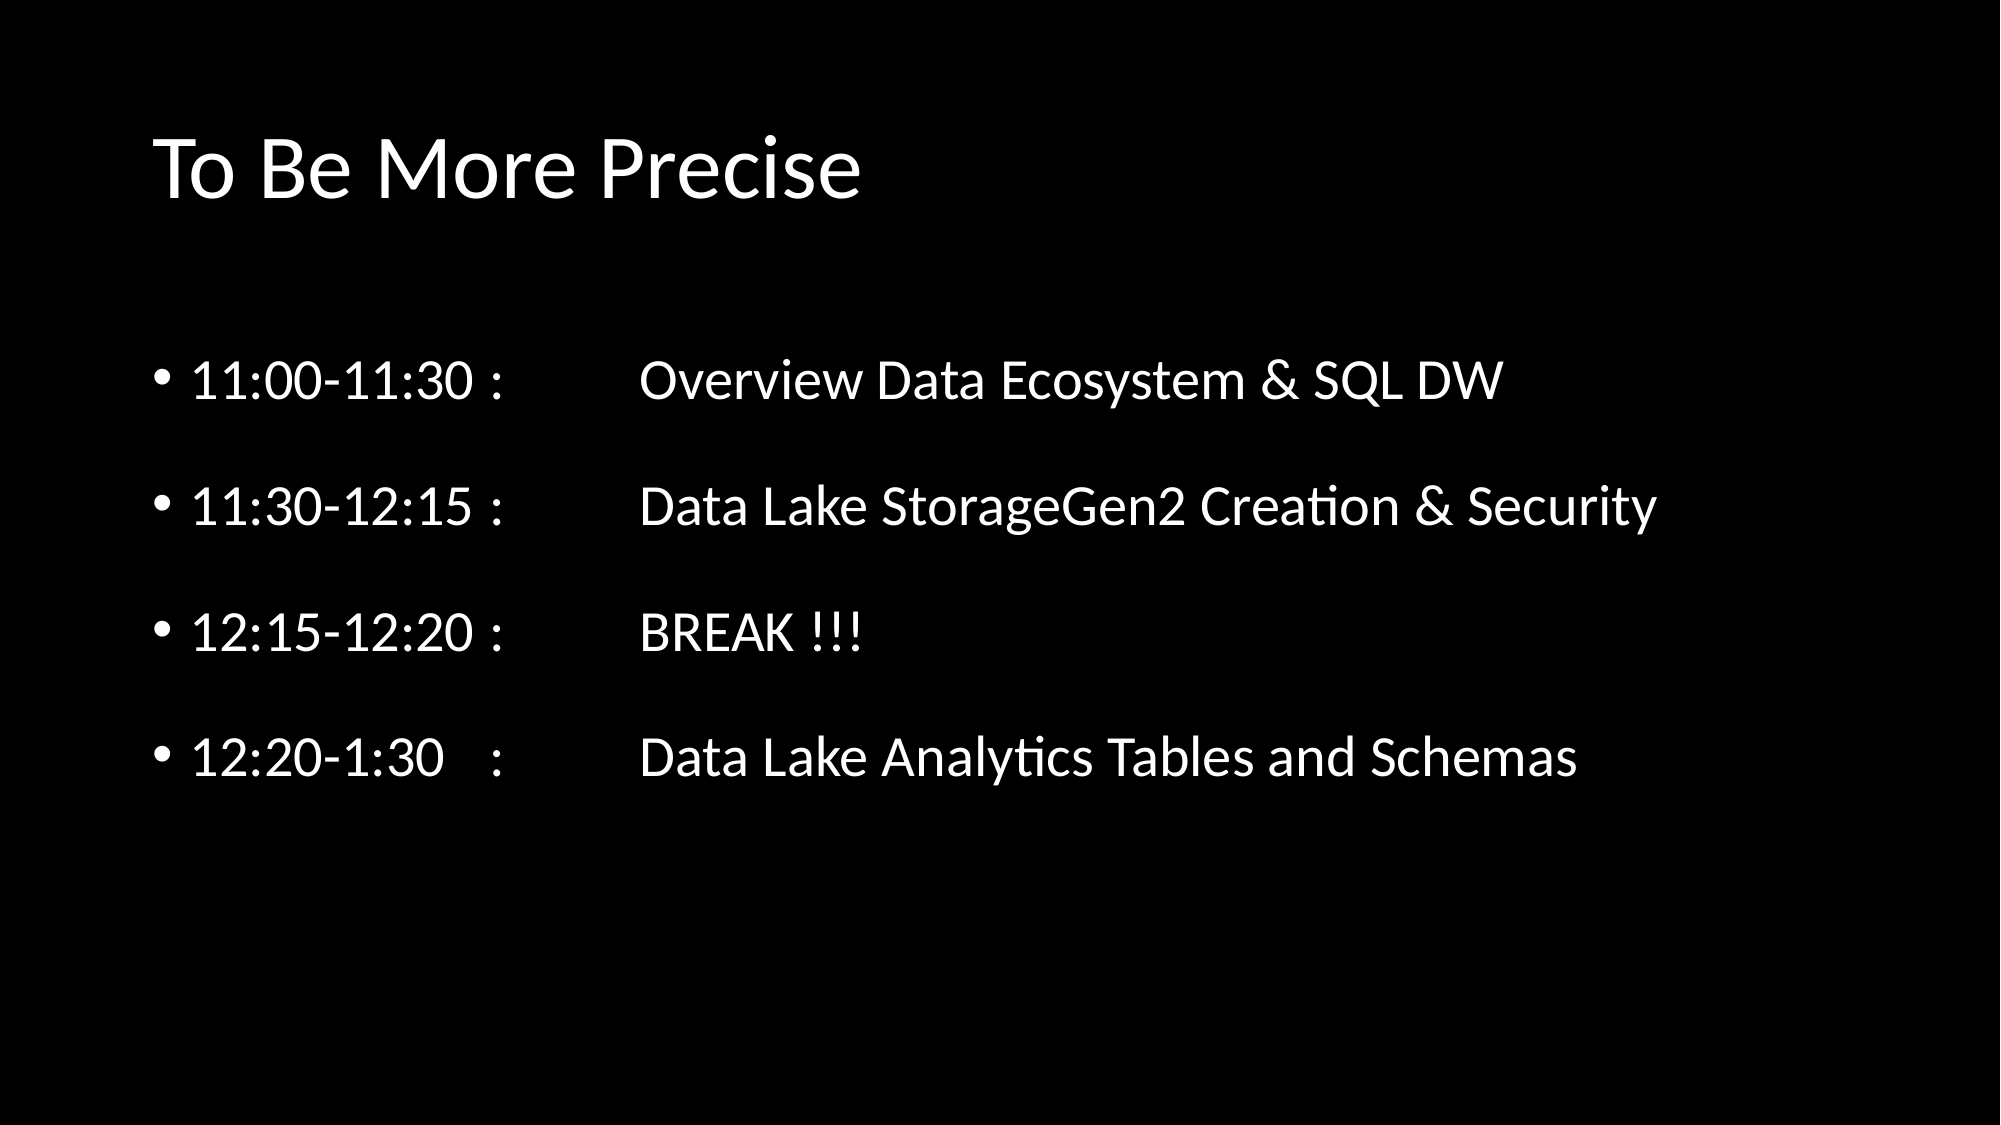

# To Be More Precise
11:00-11:30 	:	Overview Data Ecosystem & SQL DW
11:30-12:15	:	Data Lake StorageGen2 Creation & Security
12:15-12:20	: 	BREAK !!!
12:20-1:30 	:	Data Lake Analytics Tables and Schemas